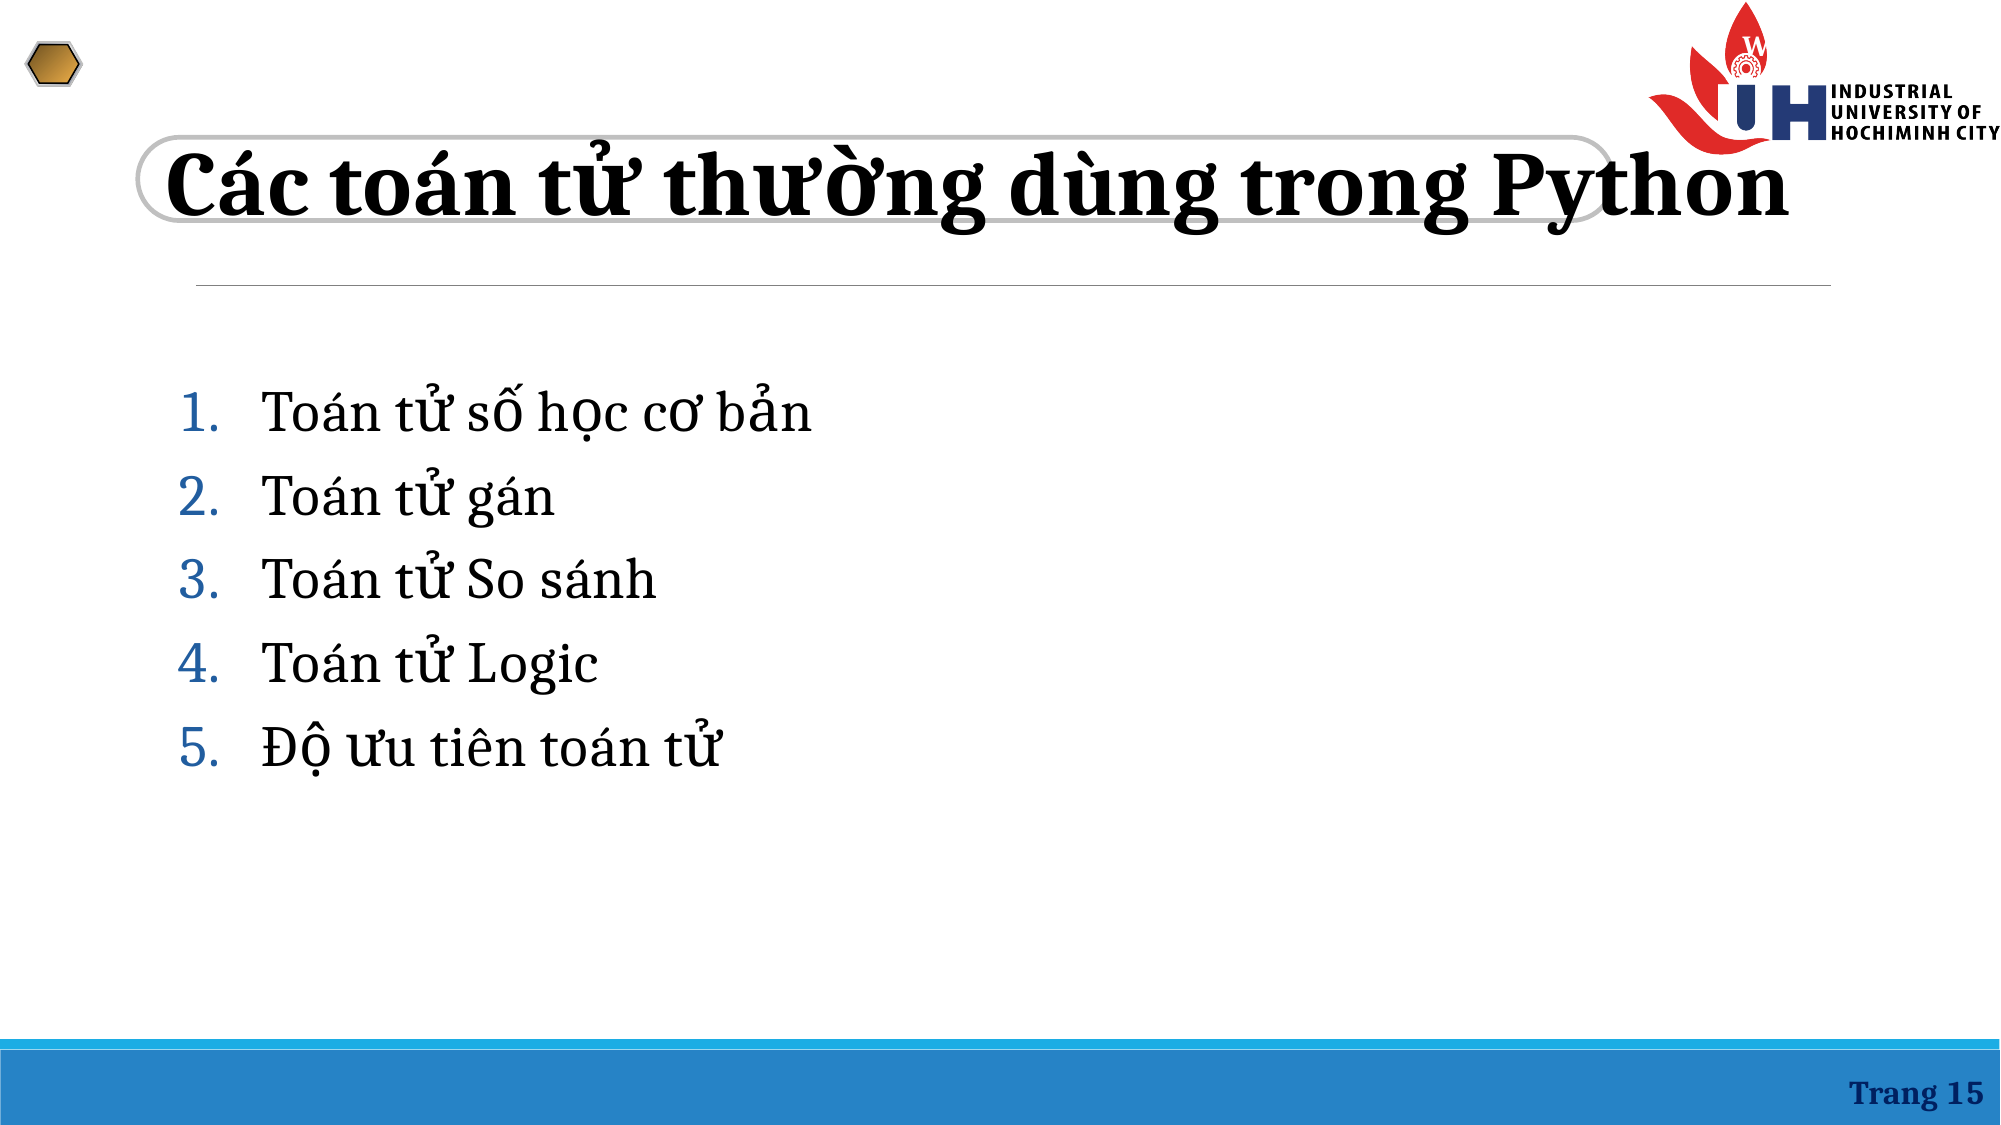

Các toán tử thường dùng trong Python
Toán tử số học cơ bản
Toán tử gán
Toán tử So sánh
Toán tử Logic
Độ ưu tiên toán tử

Trang 15